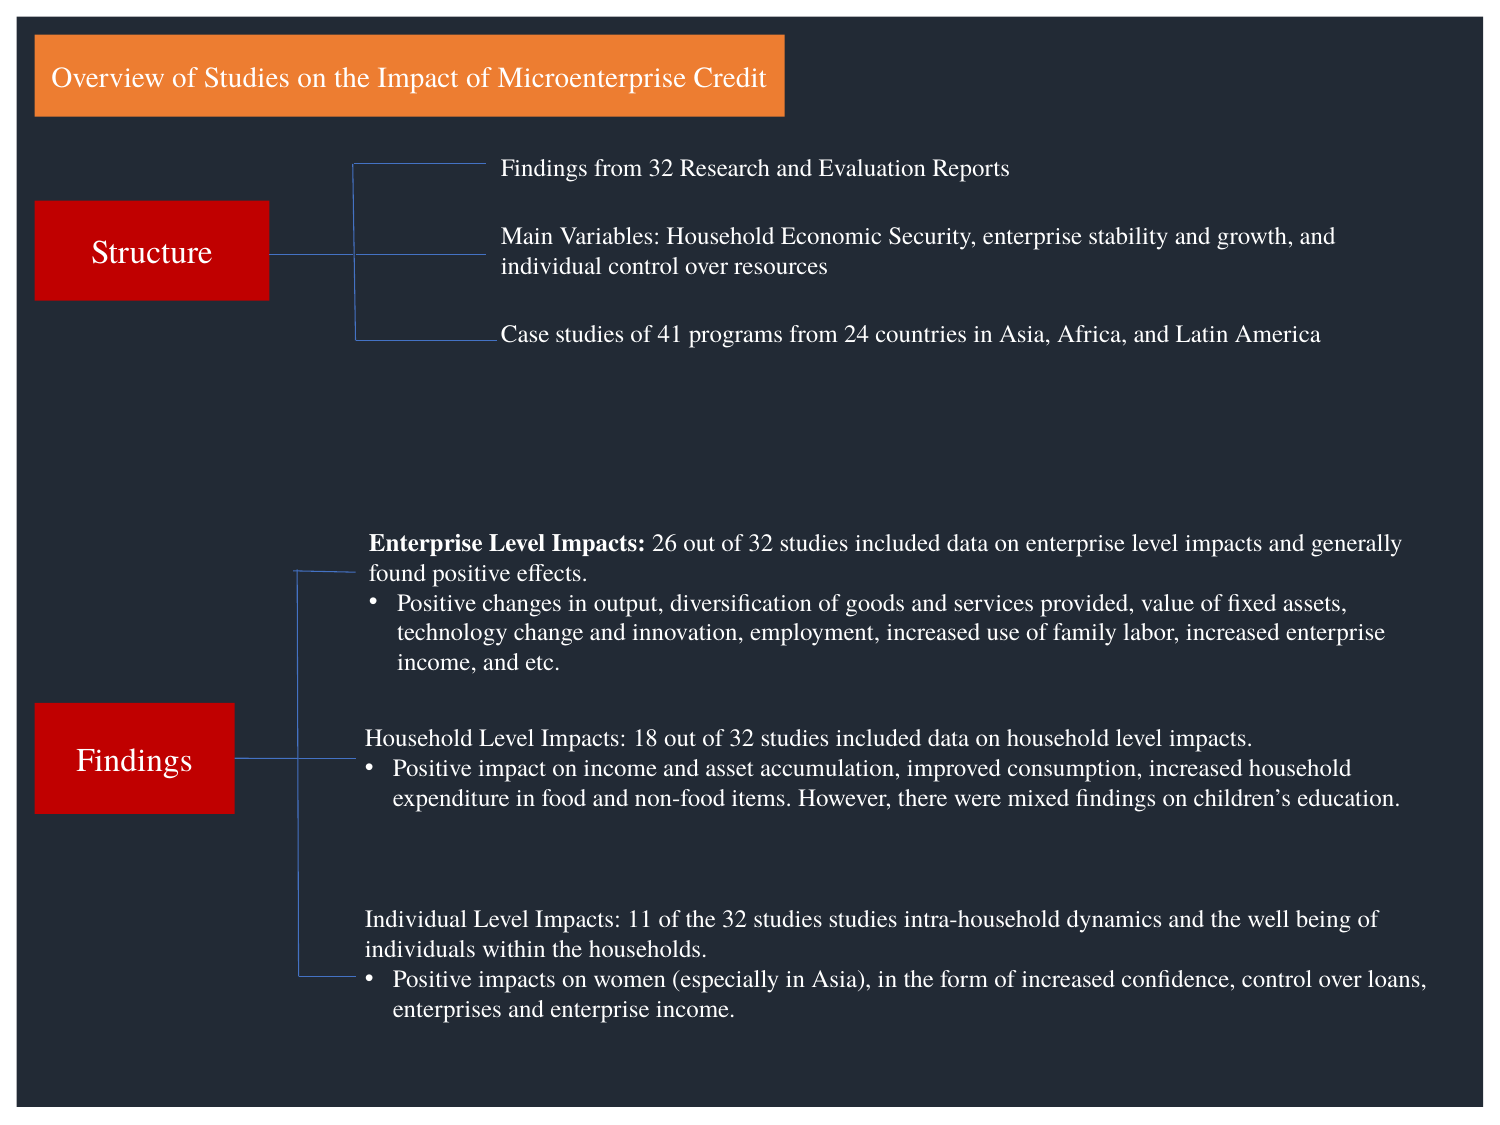

Overview of Studies on the Impact of Microenterprise Credit
Findings from 32 Research and Evaluation Reports
Structure
Main Variables: Household Economic Security, enterprise stability and growth, and individual control over resources
Case studies of 41 programs from 24 countries in Asia, Africa, and Latin America
Enterprise Level Impacts: 26 out of 32 studies included data on enterprise level impacts and generally found positive effects.
Positive changes in output, diversification of goods and services provided, value of fixed assets, technology change and innovation, employment, increased use of family labor, increased enterprise income, and etc.
Findings
Household Level Impacts: 18 out of 32 studies included data on household level impacts.
Positive impact on income and asset accumulation, improved consumption, increased household expenditure in food and non-food items. However, there were mixed findings on children’s education.
Individual Level Impacts: 11 of the 32 studies studies intra-household dynamics and the well being of individuals within the households.
Positive impacts on women (especially in Asia), in the form of increased confidence, control over loans, enterprises and enterprise income.